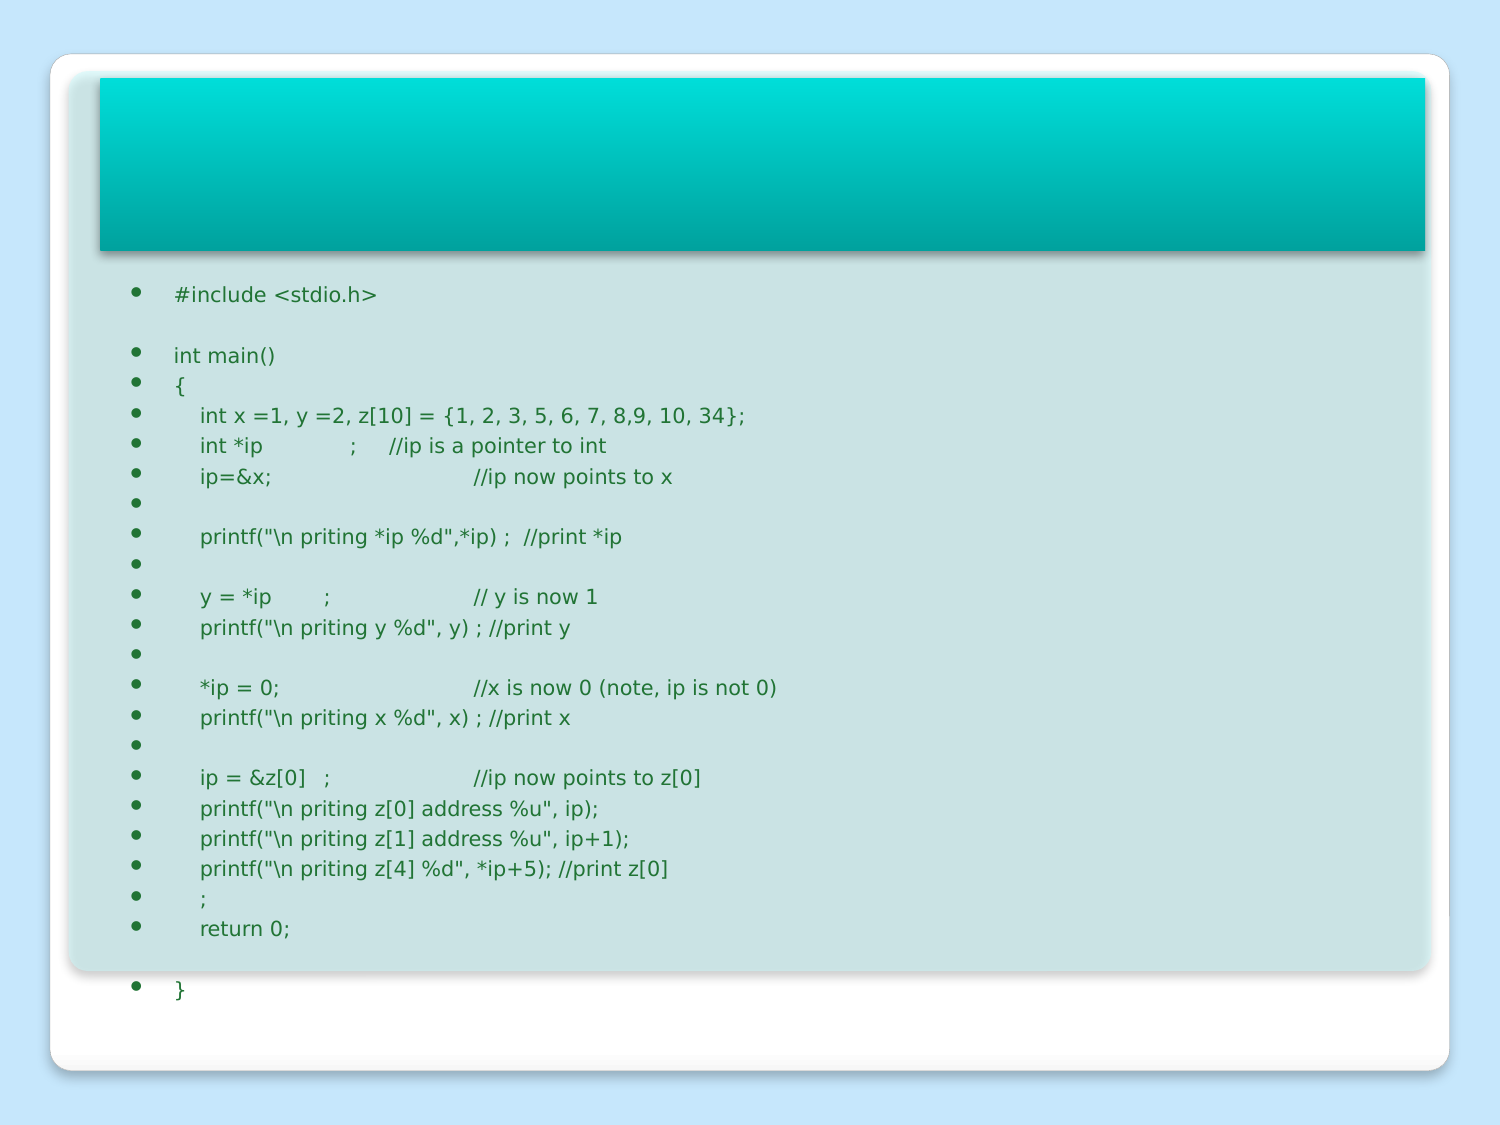

#
#include <stdio.h>

int main()
{
    int x =1, y =2, z[10] = {1, 2, 3, 5, 6, 7, 8,9, 10, 34};
    int *ip	    ;     //ip is a pointer to int
    ip=&x;		//ip now points to x

    printf("\n priting *ip %d",*ip) ;  //print *ip

    y = *ip	;	// y is now 1
    printf("\n priting y %d", y) ; //print y

    *ip = 0;		//x is now 0 (note, ip is not 0)
    printf("\n priting x %d", x) ; //print x

    ip = &z[0]	;	//ip now points to z[0]
    printf("\n priting z[0] address %u", ip);
    printf("\n priting z[1] address %u", ip+1);
    printf("\n priting z[4] %d", *ip+5); //print z[0]
    ;
    return 0;

}